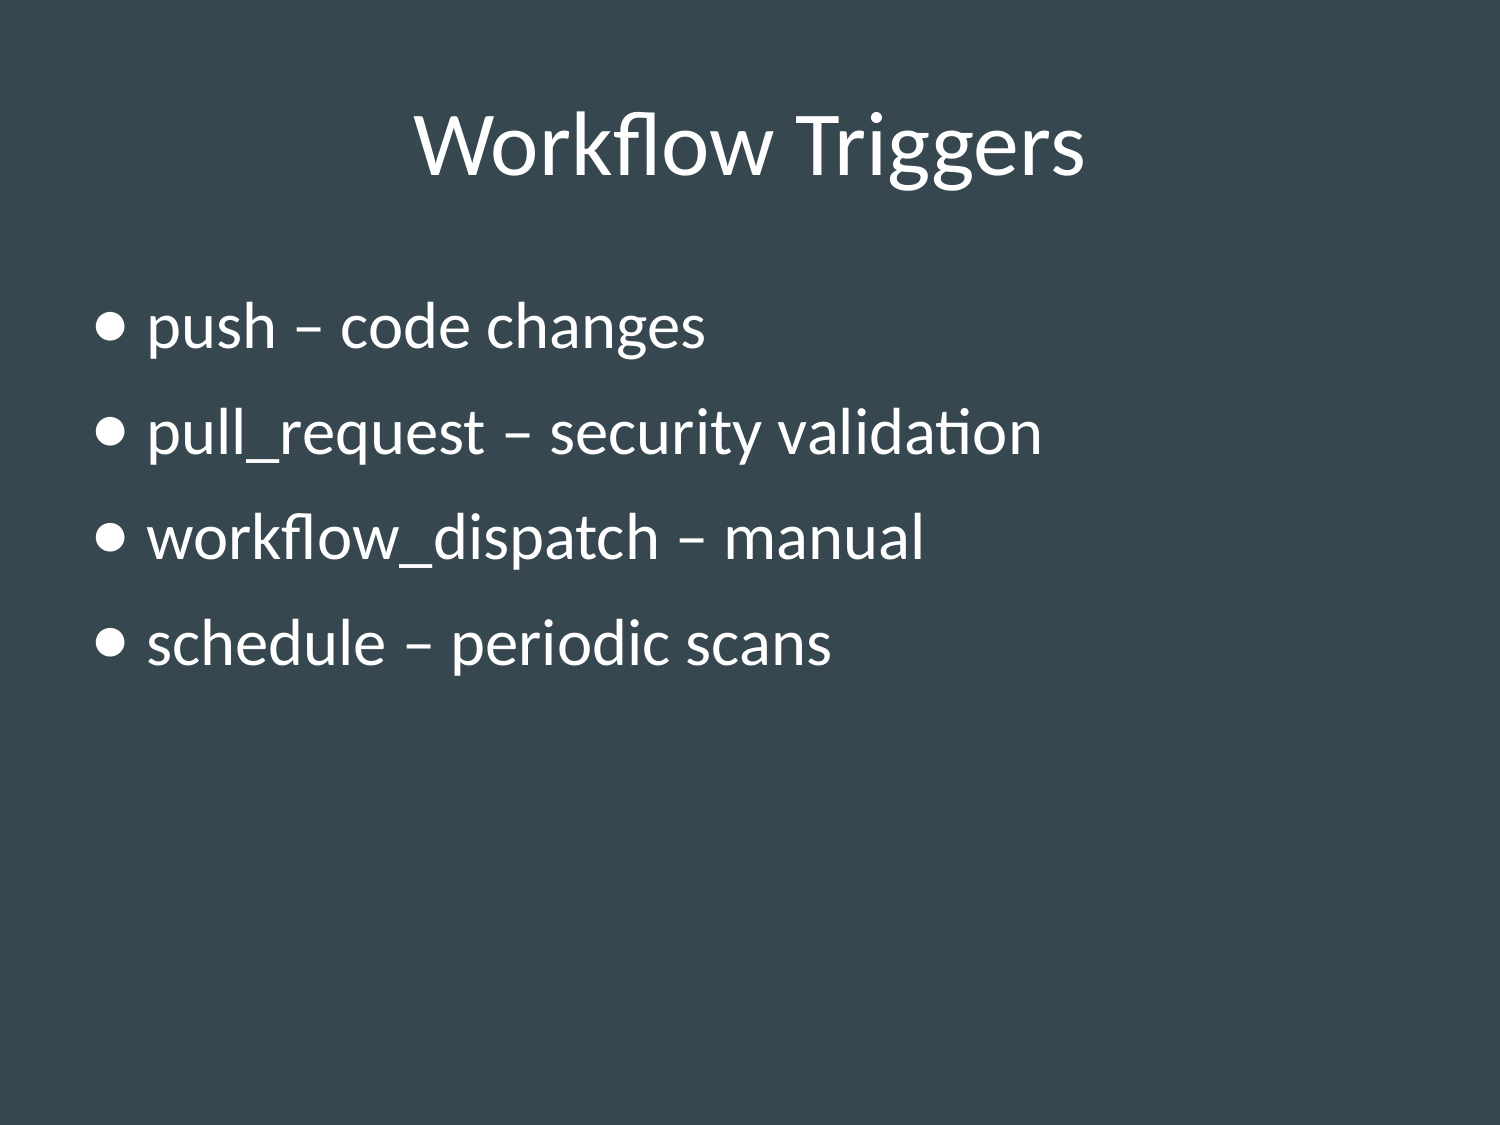

# Workflow Triggers
push – code changes
pull_request – security validation
workflow_dispatch – manual
schedule – periodic scans